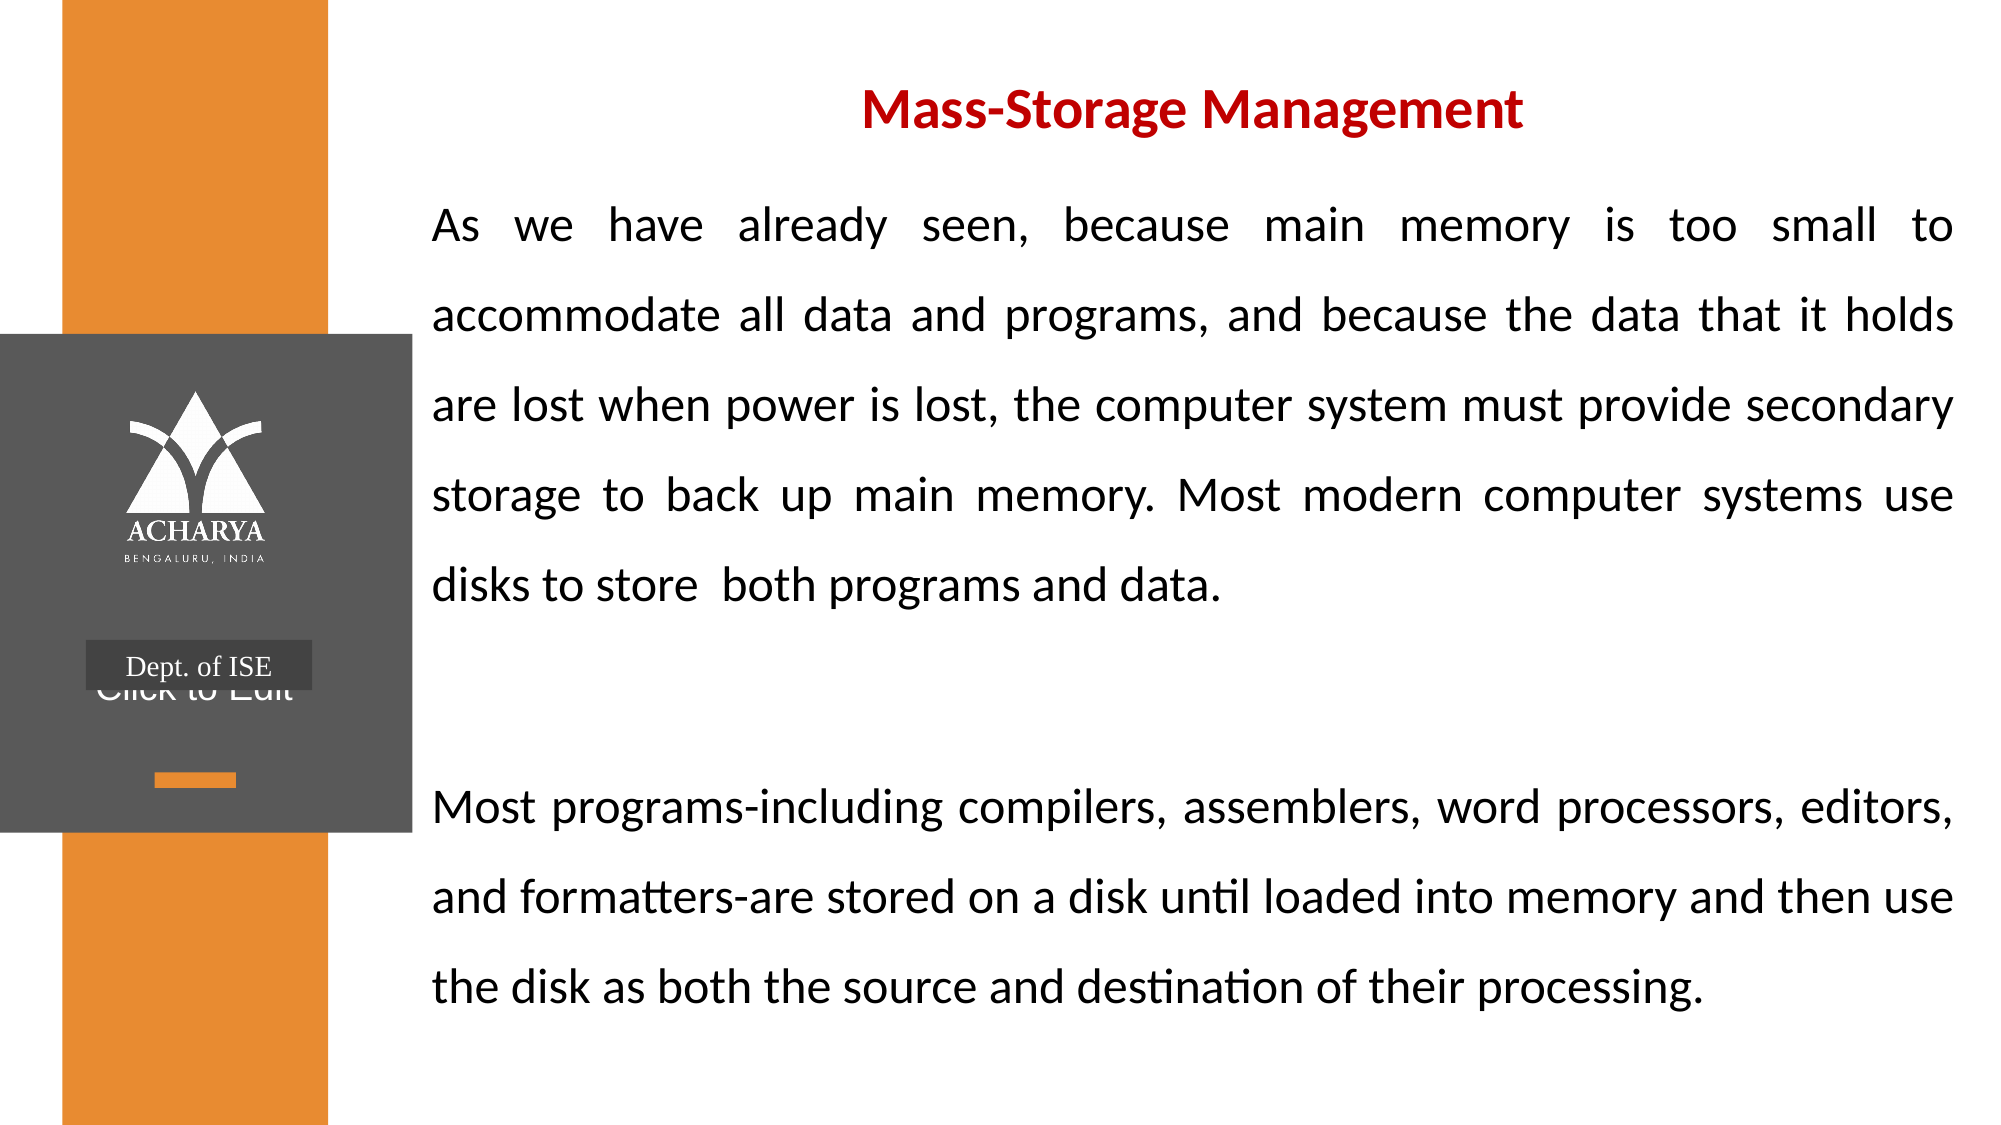

Mass-Storage Management
As we have already seen, because main memory is too small to accommodate all data and programs, and because the data that it holds are lost when power is lost, the computer system must provide secondary storage to back up main memory. Most modern computer systems use disks to store  both programs and data.

Most programs-including compilers, assemblers, word processors, editors, and formatters-are stored on a disk until loaded into memory and then use the disk as both the source and destination of their processing.

Dept. of ISE